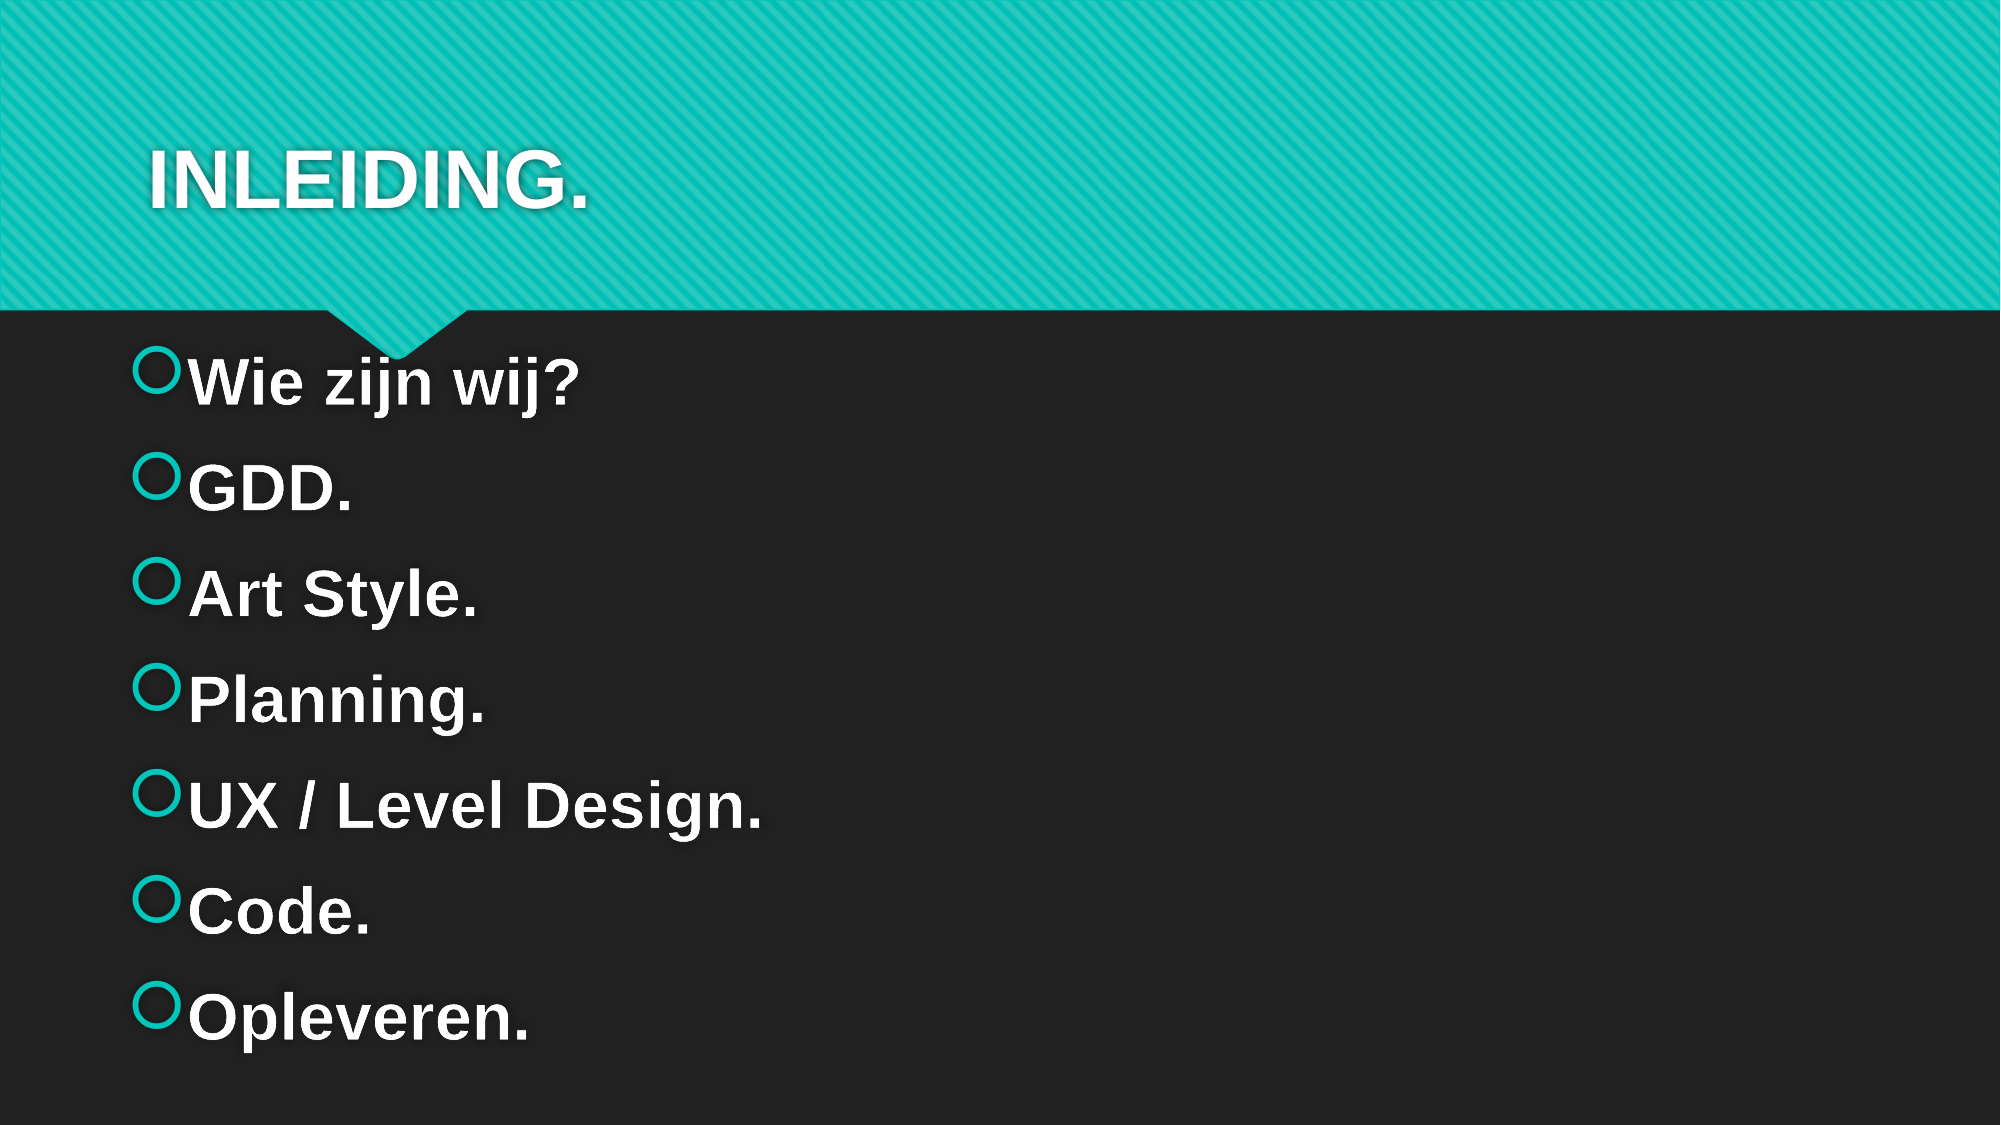

# INLEIDING.
Wie zijn wij?
GDD.
Art Style.
Planning.
UX / Level Design.
Code.
Opleveren.